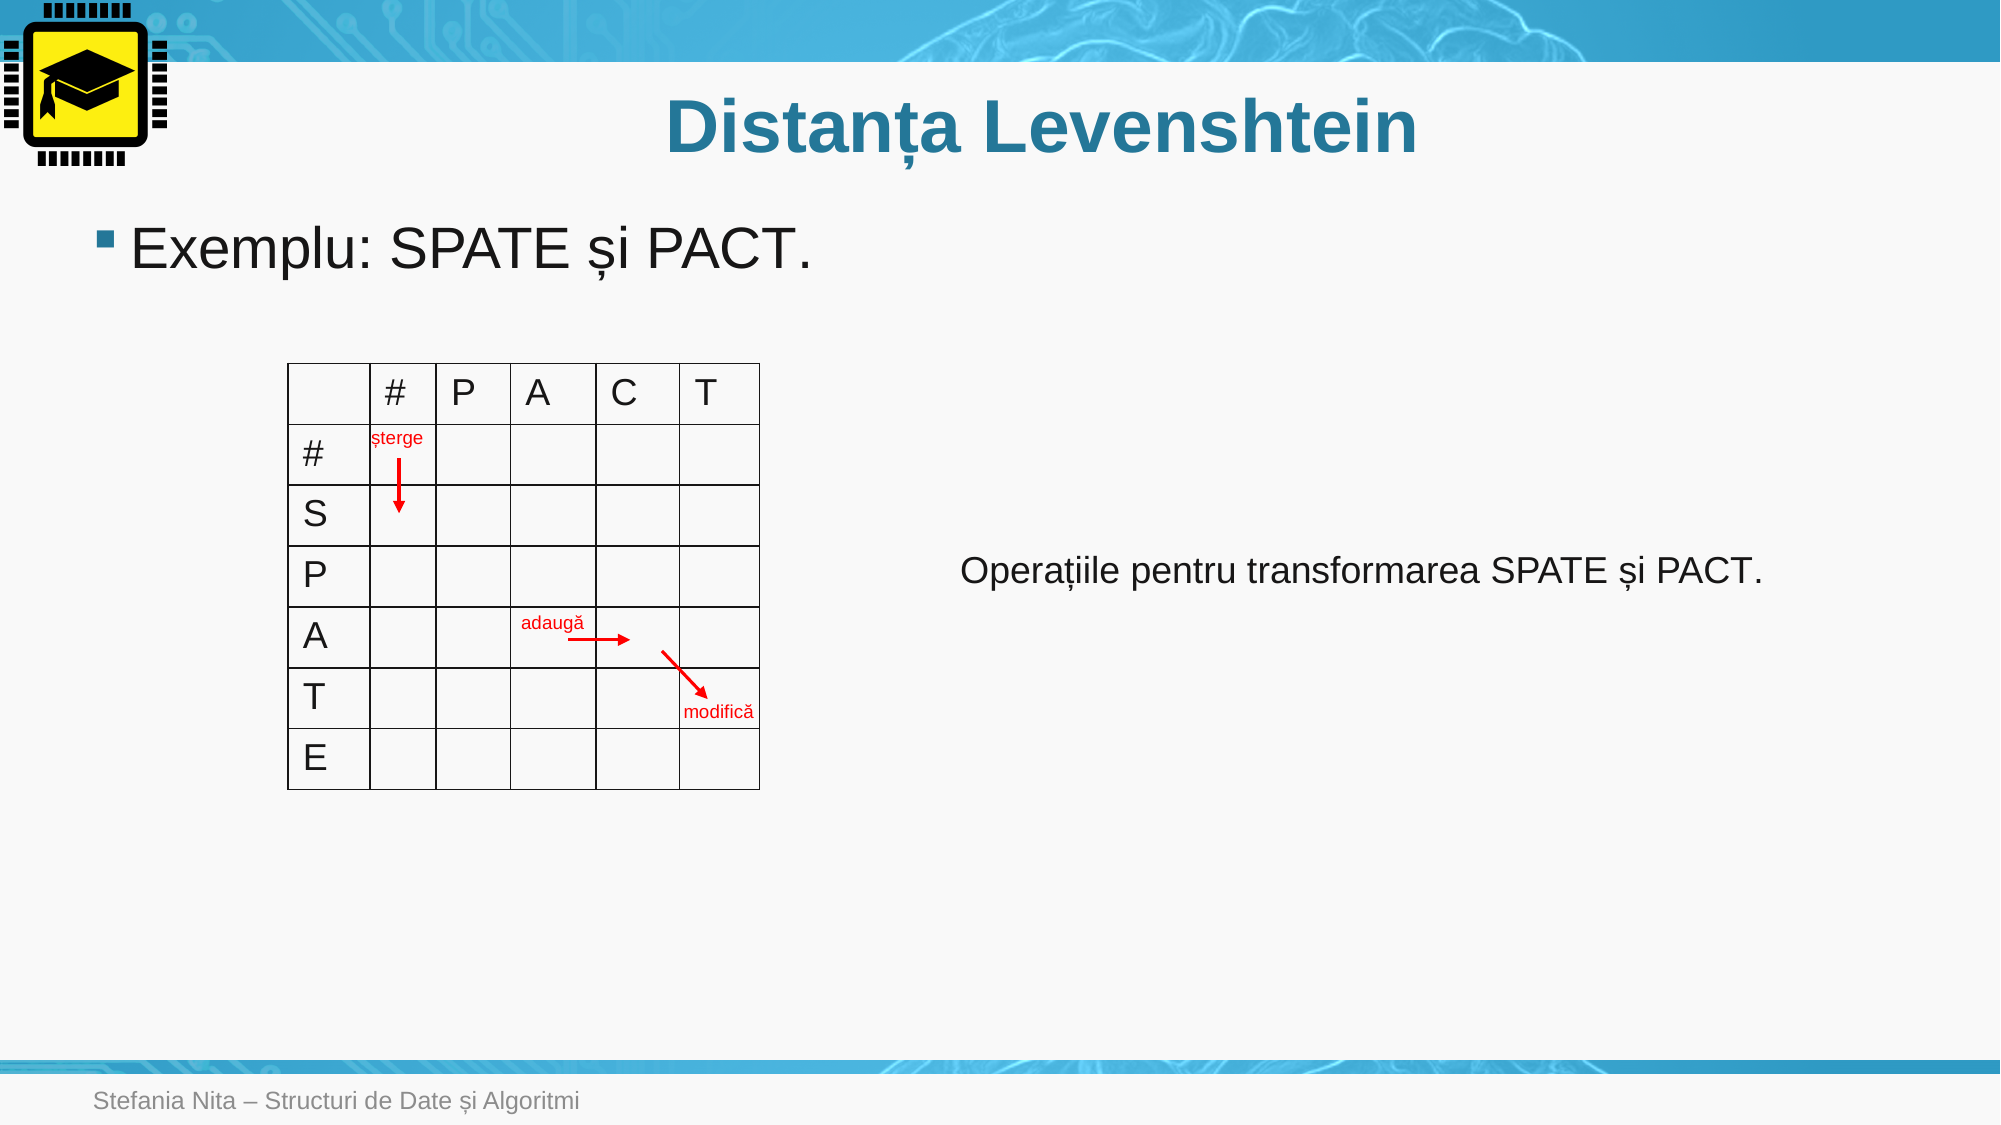

# Distanța Levenshtein
Exemplu: SPATE și PACT.
|  | # | P | A | C | T |
| --- | --- | --- | --- | --- | --- |
| # |  |  |  |  |  |
| S |  |  |  |  |  |
| P |  |  |  |  |  |
| A |  |  |  |  |  |
| T |  |  |  |  |  |
| E |  |  |  |  |  |
șterge
Operațiile pentru transformarea SPATE și PACT.
adaugă
modifică
Stefania Nita – Structuri de Date și Algoritmi